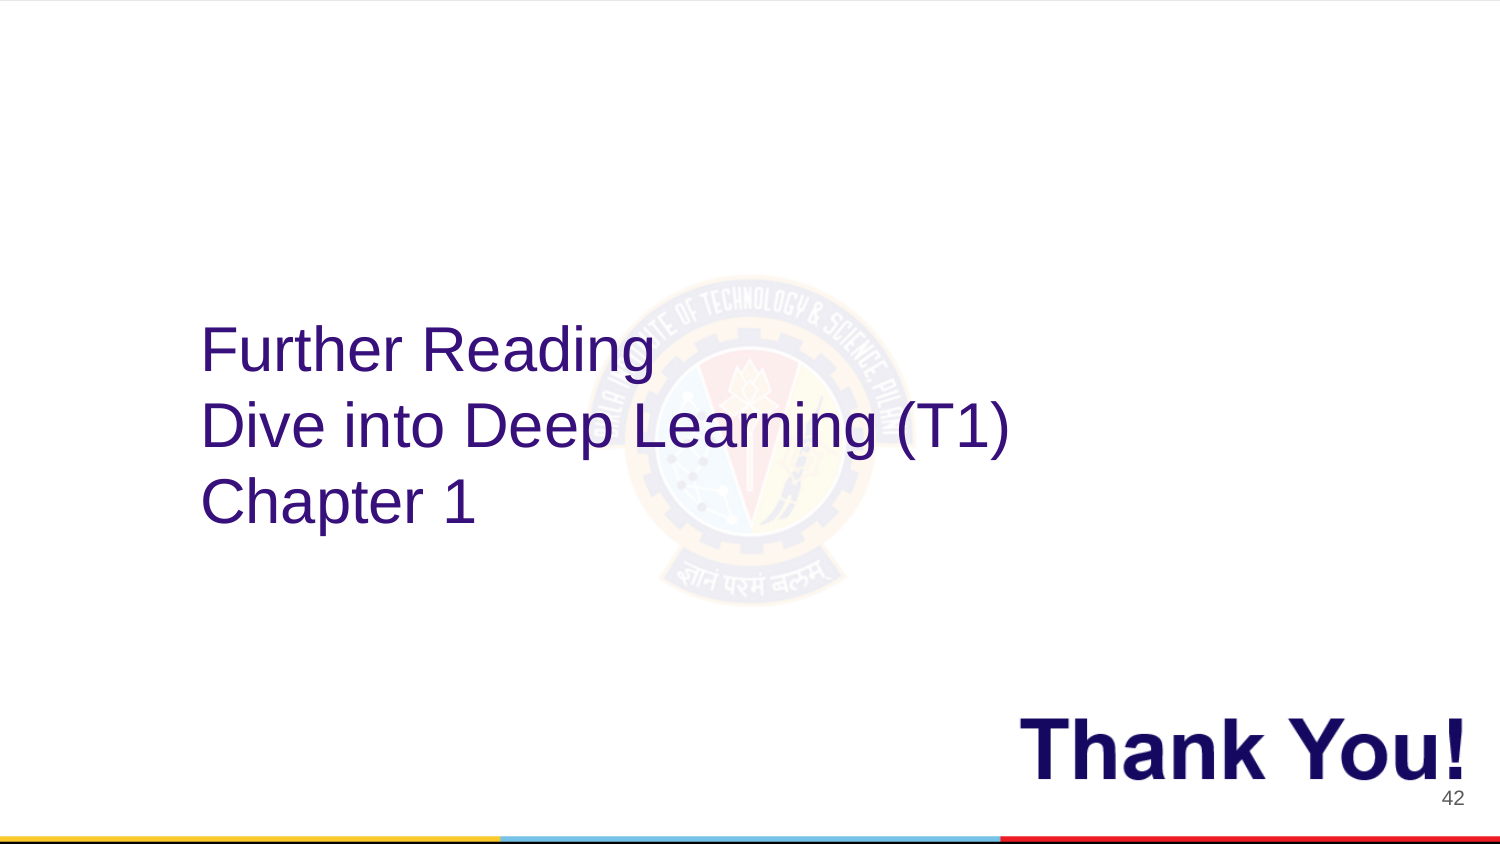

# Further Reading
Dive into Deep Learning (T1)
Chapter 1
42